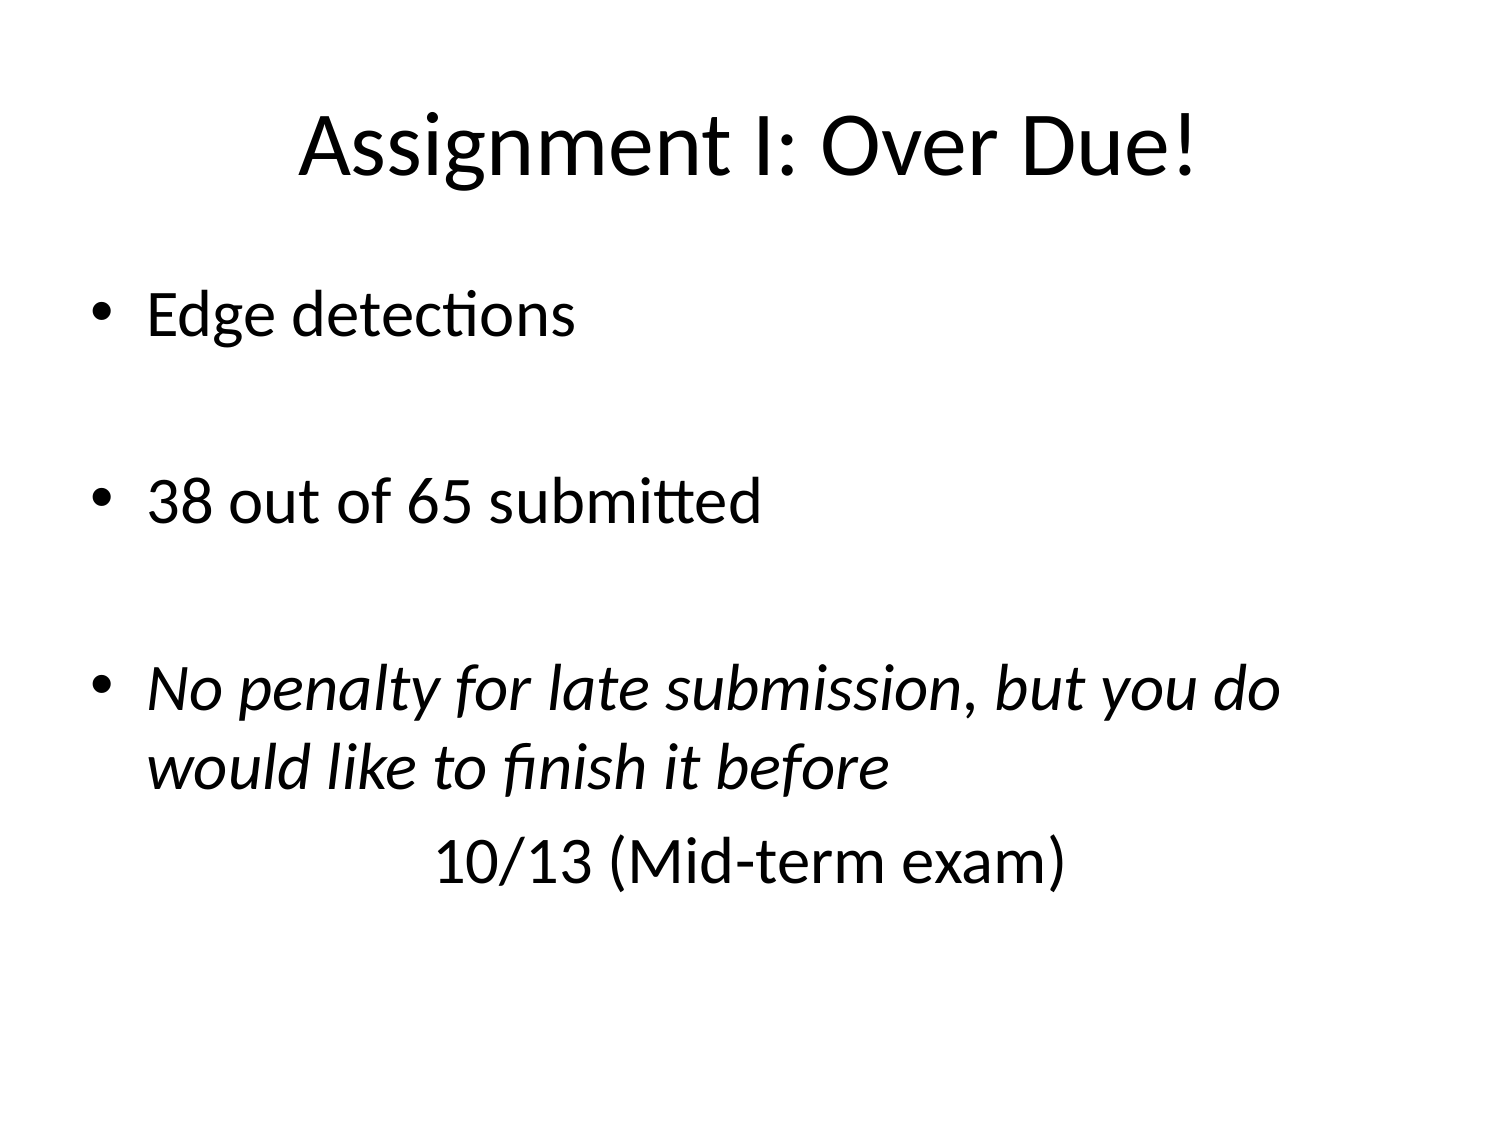

# Assignment I: Over Due!
Edge detections

38 out of 65 submitted

No penalty for late submission, but you do would like to finish it before
10/13 (Mid-term exam)